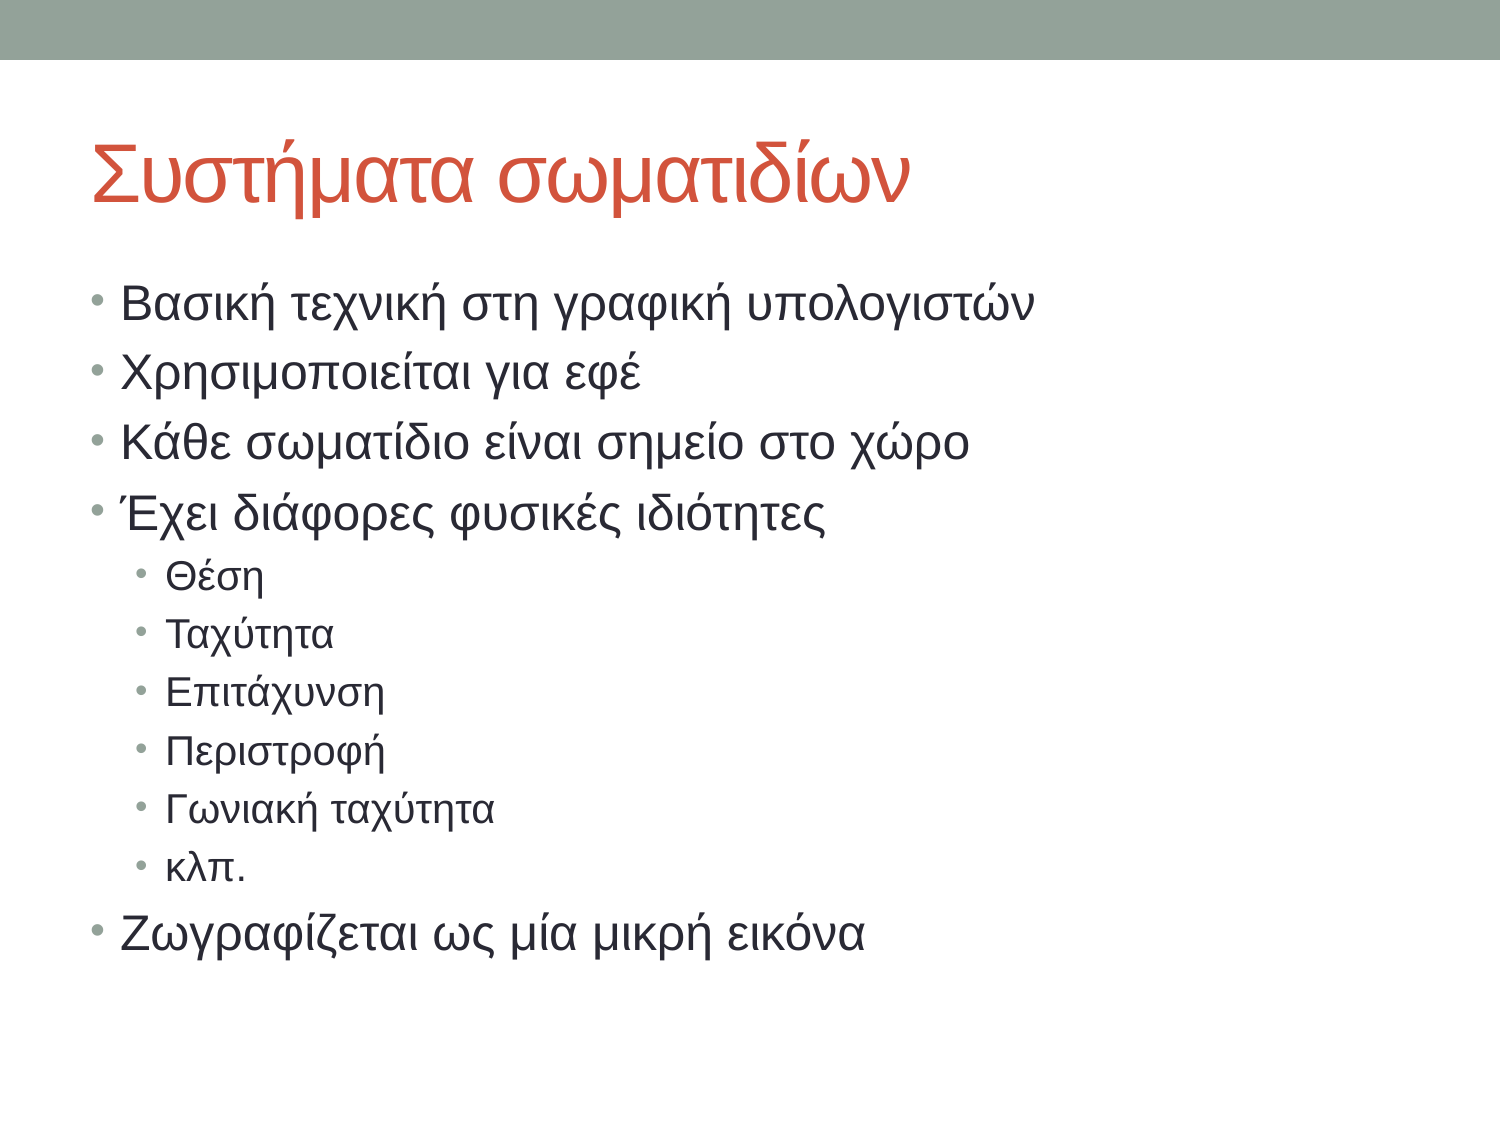

# Συστήματα σωματιδίων
Βασική τεχνική στη γραφική υπολογιστών
Χρησιμοποιείται για εφέ
Κάθε σωματίδιο είναι σημείο στο χώρο
Έχει διάφορες φυσικές ιδιότητες
Θέση
Ταχύτητα
Επιτάχυνση
Περιστροφή
Γωνιακή ταχύτητα
κλπ.
Ζωγραφίζεται ως μία μικρή εικόνα